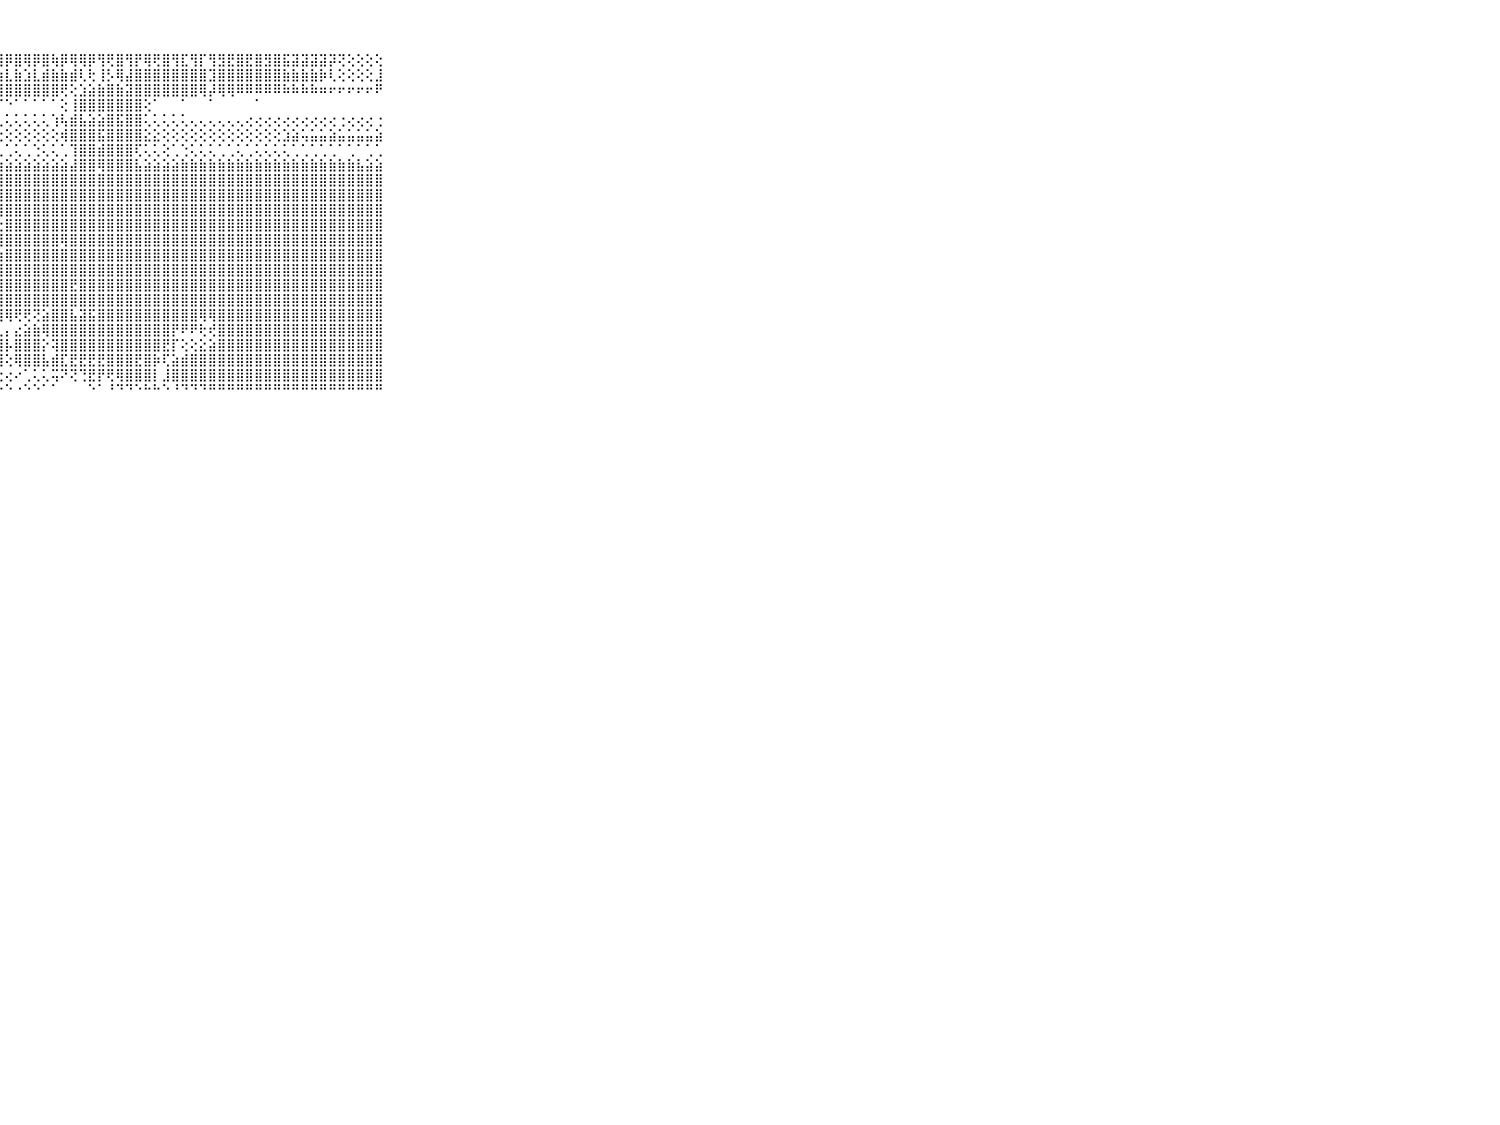

⠀⠀⠀⠀⠀⠀⠀⠀⠀⠀⠀⣧⣾⣿⣧⣵⣾⣿⣧⣿⣿⣵⣵⣾⢿⡵⣿⢿⡿⣿⢿⡿⣿⢷⡿⢿⢿⡿⢻⢟⣿⢻⡟⢿⢟⣿⢻⣏⢻⡏⢻⣻⣟⣿⣟⣿⣻⣿⣯⣽⣽⣽⣽⡽⢝⢕⢕⢕⢕⠀⠀⠀⠀⠀⠀⠀⠀⠀⠀⠀⠀
⠀⠀⠀⠀⠀⠀⠀⠀⠀⠀⠀⣇⣽⣸⡕⣧⣸⣕⣇⣼⣼⣇⣧⣸⣵⣧⣼⣵⣇⣷⣱⣇⣾⣷⣷⣾⢇⢗⢸⡣⢿⣼⣿⣿⣿⣿⣿⣿⣿⣿⣹⣿⣿⣿⣿⣿⣿⣿⣷⣷⣷⣷⡷⢇⢕⢕⢕⢕⣸⠀⠀⠀⠀⠀⠀⠀⠀⠀⠀⠀⠀
⠀⠀⠀⠀⠀⠀⠀⠀⠀⠀⠀⣿⣿⣿⣿⣿⣿⣿⣿⣿⣿⣿⣿⣿⣿⣿⣿⣿⣿⣿⣿⣿⣿⣿⢟⢕⣱⣵⣷⣿⣷⣽⣿⣿⣿⣿⣿⣿⣿⢿⡼⢿⢿⠿⠿⠿⠿⠿⠷⠷⠷⠷⠶⠖⠖⠖⠖⠖⠟⠀⠀⠀⠀⠀⠀⠀⠀⠀⠀⠀⠀
⠀⠀⠀⠀⠀⠀⠀⠀⠀⠀⠀⠉⠉⠉⠉⠉⠉⠉⠉⠉⠉⠉⠉⠉⠉⠁⠁⠉⠑⠁⠁⠁⠁⠁⢕⢸⣿⣿⣿⣿⣿⣿⣿⢕⠁⠀⠀⠁⠀⠀⠁⠀⠀⠀⠀⠁⠀⠀⠀⠀⠀⠀⠀⠀⠀⠀⠀⠀⠀⠀⠀⠀⠀⠀⠀⠀⠀⠀⠀⠀⠀
⠀⠀⠀⠀⠀⠀⠀⠀⠀⠀⠀⢄⢄⢄⢄⢄⢄⢄⢄⢄⢄⢄⢅⢅⢅⢅⢅⢅⢅⢅⢅⢅⢅⢱⢧⣾⣧⣵⣵⣿⣯⣿⣿⢅⢅⢅⢅⢅⢄⢄⢄⢄⢄⢄⢔⢔⢔⢔⢔⢔⢔⢔⢔⢔⢐⢔⢔⢔⢐⠀⠀⠀⠀⠀⠀⠀⠀⠀⠀⠀⠀
⠀⠀⠀⠀⠀⠀⠀⠀⠀⠀⠀⢔⢅⢅⢅⢅⢕⢕⢕⢕⢕⢕⢕⢕⢕⢕⢕⢕⢕⢕⢕⢕⢕⢕⢾⣿⣿⣿⣯⣿⣿⣿⣿⣕⣕⢕⢕⢕⢕⢕⢕⢕⢕⢕⢕⢕⢕⢕⣱⣵⢥⣥⣥⣵⣥⣥⣥⣥⣵⠀⠀⠀⠀⠀⠀⠀⠀⠀⠀⠀⠀
⠀⠀⠀⠀⠀⠀⠀⠀⠀⠀⠀⢄⢄⢄⢄⢄⢄⢅⢅⢅⢅⢅⢅⢅⢅⢅⢁⢅⢁⢅⢁⢑⢅⢅⢁⢹⣿⣿⣾⣿⣿⣿⢏⢅⢅⢕⢁⢑⢅⢅⢅⢁⢁⢅⢁⢅⢅⢅⢅⢁⢁⢁⢁⢁⠁⢁⠁⢁⢁⠀⠀⠀⠀⠀⠀⠀⠀⠀⠀⠀⠀
⠀⠀⠀⠀⠀⠀⠀⠀⠀⠀⠀⣷⣷⣷⣷⣷⣷⡷⢷⣷⣷⣷⣷⣷⣷⣵⣵⣵⣵⣵⣵⣵⣵⣵⣵⣼⣿⣿⢿⣿⣿⣿⣧⣵⣵⣵⣵⣷⣷⣷⣷⣷⣷⣷⣷⣷⣷⣷⣷⣷⣷⣷⣷⣷⣷⣷⣧⣵⣵⠀⠀⠀⠀⠀⠀⠀⠀⠀⠀⠀⠀
⠀⠀⠀⠀⠀⠀⠀⠀⠀⠀⠀⣿⣿⣿⣿⣿⣿⡧⢱⣿⣿⣿⣿⣿⣿⣿⡇⢸⣿⣿⣿⣿⣿⣿⣿⣿⣿⣿⣿⣿⣿⣿⣿⣿⣿⣿⣿⣿⣿⣿⣿⣿⣿⣿⣿⣿⣿⣿⣿⣿⣿⣿⣿⣿⣿⣿⣿⣿⣿⠀⠀⠀⠀⠀⠀⠀⠀⠀⠀⠀⠀
⠀⠀⠀⠀⠀⠀⠀⠀⠀⠀⠀⣿⣿⣿⣿⣿⣿⡇⢕⣿⣿⣿⣿⣿⣿⣿⢇⢸⣿⣿⣿⣿⣿⣿⣿⣿⣿⣿⣿⣿⣿⣿⣿⣿⣿⣿⣿⣿⣿⣿⣿⣿⣿⣿⣿⣿⣿⣿⣿⣿⣿⣿⣿⣿⣿⣿⣿⣿⣿⠀⠀⠀⠀⠀⠀⠀⠀⠀⠀⠀⠀
⠀⠀⠀⠀⠀⠀⠀⠀⠀⠀⠀⣿⣿⣿⣿⣿⣿⡇⢕⣿⣿⣿⣿⣿⣿⣿⢇⢸⣿⣿⣿⣿⣿⣿⣿⣿⣿⣿⣿⣿⣿⣿⣿⣿⣿⣿⣿⣿⣿⣿⣿⣿⣿⣿⣿⣿⣿⣿⣿⣿⣿⣿⣿⣿⣿⣿⣿⣿⣿⠀⠀⠀⠀⠀⠀⠀⠀⠀⠀⠀⠀
⠀⠀⠀⠀⠀⠀⠀⠀⠀⠀⠀⣿⣿⣿⣿⣿⣿⡇⢕⣿⣿⣿⣿⣿⣿⣿⢕⢕⣿⣿⣿⣿⣿⣿⣿⣿⣿⣿⣿⣿⣿⣿⣿⣿⣿⣿⣿⣿⣿⣿⣿⣿⣿⣿⣿⣿⣿⣿⣿⣿⣿⣿⣿⣿⣿⣿⣿⣿⣿⠀⠀⠀⠀⠀⠀⠀⠀⠀⠀⠀⠀
⠀⠀⠀⠀⠀⠀⠀⠀⠀⠀⠀⣿⣿⣿⣿⣿⣿⡇⢕⣿⣿⣿⣿⣿⣿⣿⢕⢸⣿⣿⣿⣿⣿⣿⢿⣿⣿⣿⣿⣿⣿⣿⣿⣿⣿⣿⣿⣿⣿⣿⣿⣿⣿⣿⣿⣿⣿⣿⣿⣿⣿⣿⣿⣿⣿⣿⣿⣿⣿⠀⠀⠀⠀⠀⠀⠀⠀⠀⠀⠀⠀
⠀⠀⠀⠀⠀⠀⠀⠀⠀⠀⠀⣿⣿⣿⣿⣿⣿⣧⣵⣿⣿⣿⣿⣿⣿⣿⡕⢱⣿⣿⣿⣿⣿⣿⣿⣿⣿⣿⣿⣿⣿⣿⣿⣿⣿⣿⣿⣿⣿⣿⣿⣿⣿⣿⣿⣿⣿⣿⣿⣿⣿⣿⣿⣿⣿⣿⣿⣿⣿⠀⠀⠀⠀⠀⠀⠀⠀⠀⠀⠀⠀
⠀⠀⠀⠀⠀⠀⠀⠀⠀⠀⠀⣿⣿⣿⣿⣿⣿⣿⣿⣿⣿⣿⣿⣿⣿⣿⣿⣿⣿⣿⣿⣿⣿⣿⣿⣿⣿⣿⣿⣿⣿⣿⣿⣿⣿⣿⣿⣿⣿⣿⣿⣿⣿⣿⣿⣿⣿⣿⣿⣿⣿⣿⣿⣿⣿⣿⣿⣿⣿⠀⠀⠀⠀⠀⠀⠀⠀⠀⠀⠀⠀
⠀⠀⠀⠀⠀⠀⠀⠀⠀⠀⠀⣿⣿⣿⣿⣿⣿⣿⣿⣿⣿⣿⣿⣿⣿⣿⣿⣿⣿⣿⣿⣿⣿⣿⣿⣟⣿⣿⣿⣿⣿⣿⣿⣿⣿⣿⣿⣿⣿⣿⣿⣿⣿⣿⣿⣿⣿⣿⣿⣿⣿⣿⣿⣿⣿⣿⣿⣿⣿⠀⠀⠀⠀⠀⠀⠀⠀⠀⠀⠀⠀
⠀⠀⠀⠀⠀⠀⠀⠀⠀⠀⠀⢝⢟⢟⢟⢹⣿⣿⣿⣿⢿⢝⢝⢟⢟⢿⣯⣿⣿⣿⣿⣿⣿⣿⣿⣿⣿⣿⣿⣿⣿⣿⣿⣿⣿⣿⣿⣿⣿⣿⣿⣿⣿⣿⣿⣿⣿⣿⣿⣿⣿⣿⣿⣿⣿⣿⣿⣿⣿⠀⠀⠀⠀⠀⠀⠀⠀⠀⠀⠀⠀
⠀⠀⠀⠀⠀⠀⠀⠀⠀⠀⠀⢁⠁⠁⠑⠕⠘⠙⠙⠕⢕⠕⠕⠕⠜⢝⢟⢿⢿⢟⢟⢝⣵⣿⣿⣧⣽⣯⣿⣿⣿⣿⣿⣿⣿⣿⣿⣿⣿⢿⢿⣿⣿⣿⣿⣿⣿⣿⣿⣿⣿⣿⣿⣿⣿⣿⣿⣿⣿⠀⠀⠀⠀⠀⠀⠀⠀⠀⠀⠀⠀
⠀⠀⠀⠀⠀⠀⠀⠀⠀⠀⠀⠀⢄⢄⢅⢁⢕⢱⣴⡔⢔⠔⠄⠄⢅⢄⡄⣄⡄⣔⣵⣷⢿⣿⣿⣿⣿⣿⣿⣿⣿⣿⣿⣿⣿⣿⡟⠟⠟⢗⢞⣿⣿⣿⣿⣿⣿⣿⣿⣿⣿⣿⣿⣿⣿⣿⣿⣿⣿⠀⠀⠀⠀⠀⠀⠀⠀⠀⠀⠀⠀
⠀⠀⠀⠀⠀⠀⠀⠀⠀⠀⠀⢕⢕⢕⢕⢕⢕⢾⣿⢕⢕⢕⢔⢔⢔⢕⣧⣿⡧⣿⣿⣿⡕⢽⣿⣿⣿⣿⣿⣿⣿⣿⣿⣿⣿⣟⡏⢕⢕⣕⣵⣿⣿⣿⣿⣿⣿⣿⣿⣿⣿⣿⣿⣿⣿⣿⣿⣿⣿⠀⠀⠀⠀⠀⠀⠀⠀⠀⠀⠀⠀
⠀⠀⠀⠀⠀⠀⠀⠀⠀⠀⠀⠑⠕⠑⠕⠅⠕⠌⢝⢑⢑⢑⢕⢕⠕⢕⢹⢿⢕⢿⣿⣿⣧⣾⣏⣟⣟⣟⣟⣿⣿⣿⣟⣿⡷⢏⣵⣾⣿⣿⣿⣿⣿⣿⣿⣿⣿⣿⣿⣿⣿⣿⣿⣿⣿⣿⣿⣿⣿⠀⠀⠀⠀⠀⠀⠀⠀⠀⠀⠀⠀
⠀⠀⠀⠀⠀⠀⠀⠀⠀⠀⠀⠀⠀⠀⠀⠀⠀⠀⠀⠀⠀⠀⠁⠁⠁⠅⢑⢑⢔⠔⢁⢅⢅⢭⠝⢝⢙⣟⡟⢟⢿⣿⣿⣿⡇⣸⣿⣿⣿⣿⣿⣿⣿⣿⣿⣿⣿⣿⣿⣿⣿⣿⣿⣿⣿⣿⣿⣿⣿⠀⠀⠀⠀⠀⠀⠀⠀⠀⠀⠀⠀
⠀⠀⠀⠀⠀⠀⠀⠀⠀⠀⠀⠀⠀⠀⠀⠀⠀⠀⠀⠀⠀⠀⠀⠁⠁⠑⠑⠑⠑⠐⠑⠑⠁⠁⠀⠀⠀⠑⠁⠘⠙⠙⠑⠓⠓⠑⠘⠙⠙⠙⠛⠛⠛⠛⠛⠛⠛⠛⠛⠛⠛⠛⠛⠛⠛⠛⠛⠛⠛⠀⠀⠀⠀⠀⠀⠀⠀⠀⠀⠀⠀